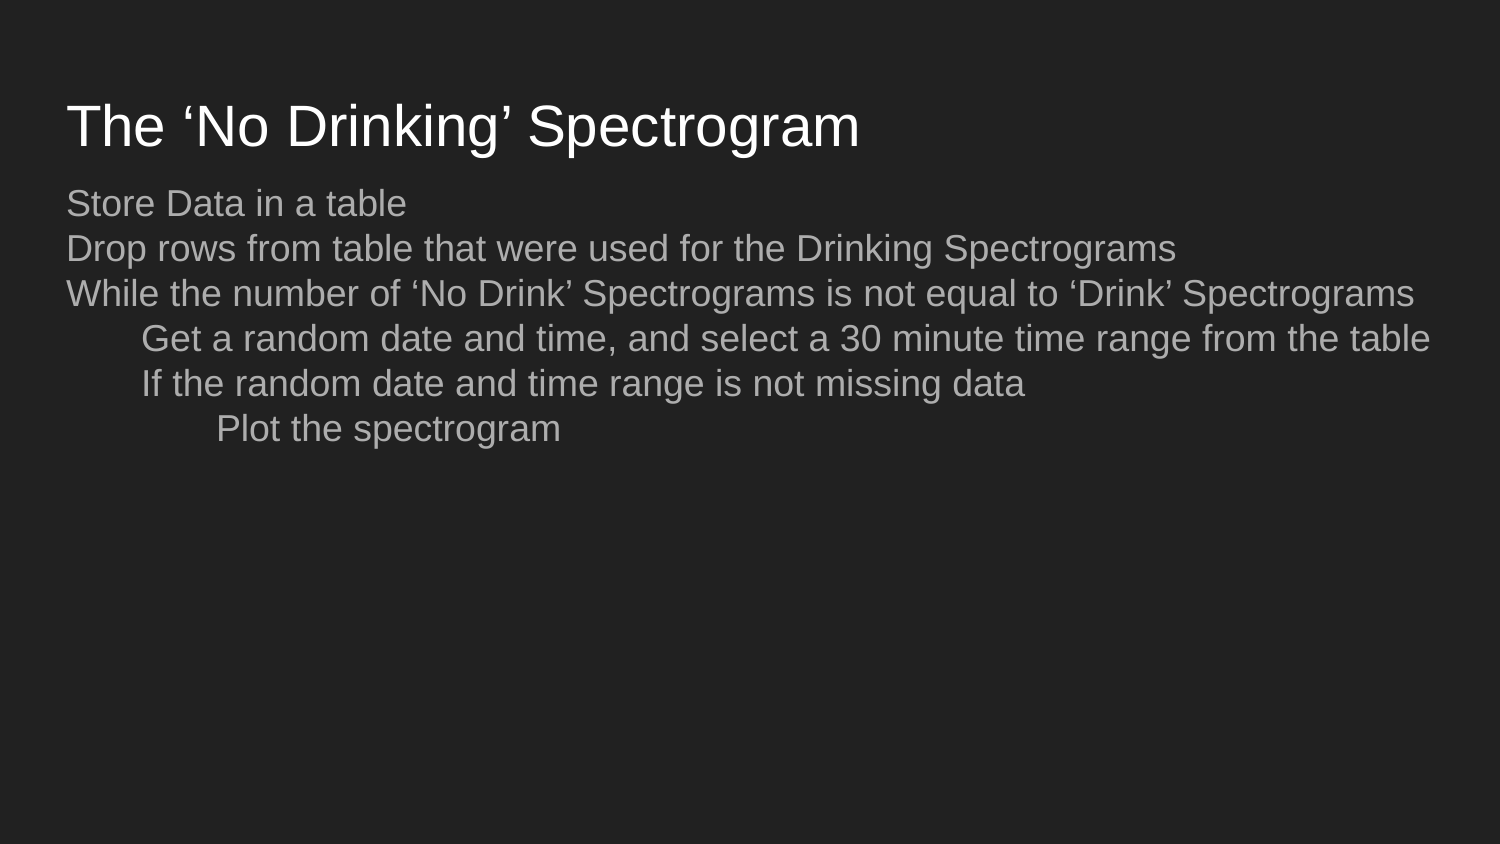

# The ‘No Drinking’ Spectrogram
Store Data in a table
Drop rows from table that were used for the Drinking Spectrograms
While the number of ‘No Drink’ Spectrograms is not equal to ‘Drink’ Spectrograms
Get a random date and time, and select a 30 minute time range from the table
If the random date and time range is not missing data
	Plot the spectrogram